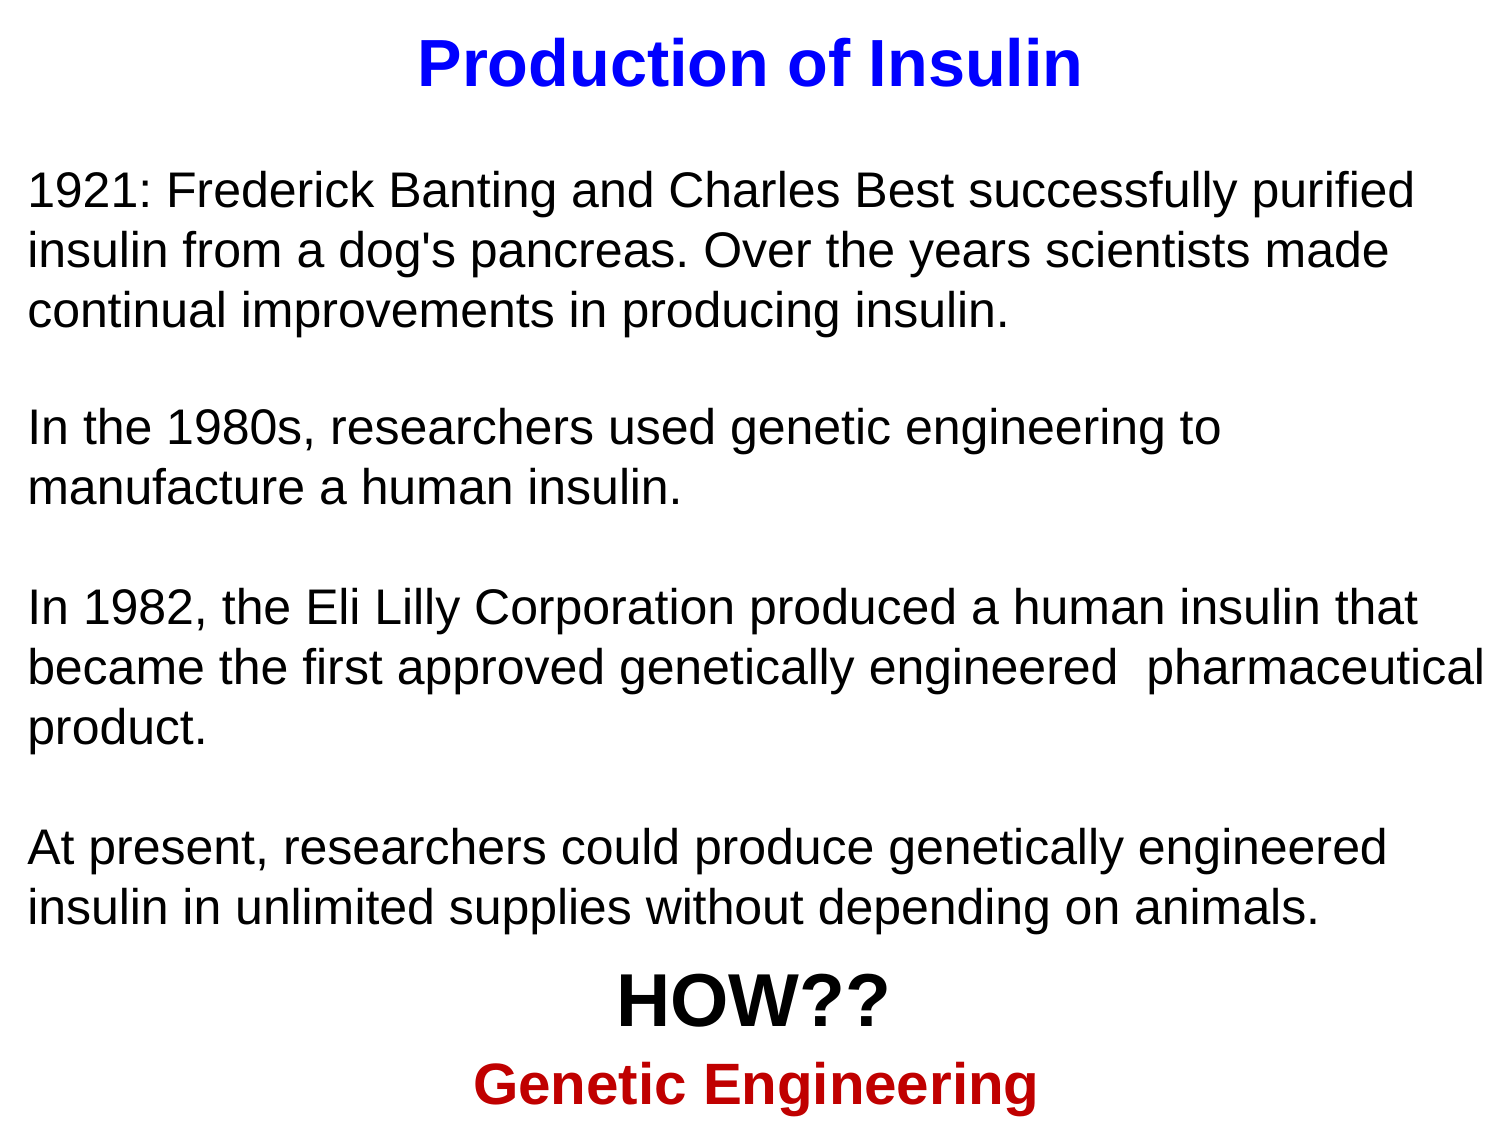

Production of Insulin
1921: Frederick Banting and Charles Best successfully purified insulin from a dog's pancreas. Over the years scientists made continual improvements in producing insulin.
In the 1980s, researchers used genetic engineering to manufacture a human insulin.

In 1982, the Eli Lilly Corporation produced a human insulin that became the first approved genetically engineered  pharmaceutical product.

At present, researchers could produce genetically engineered insulin in unlimited supplies without depending on animals.
HOW??
Genetic Engineering